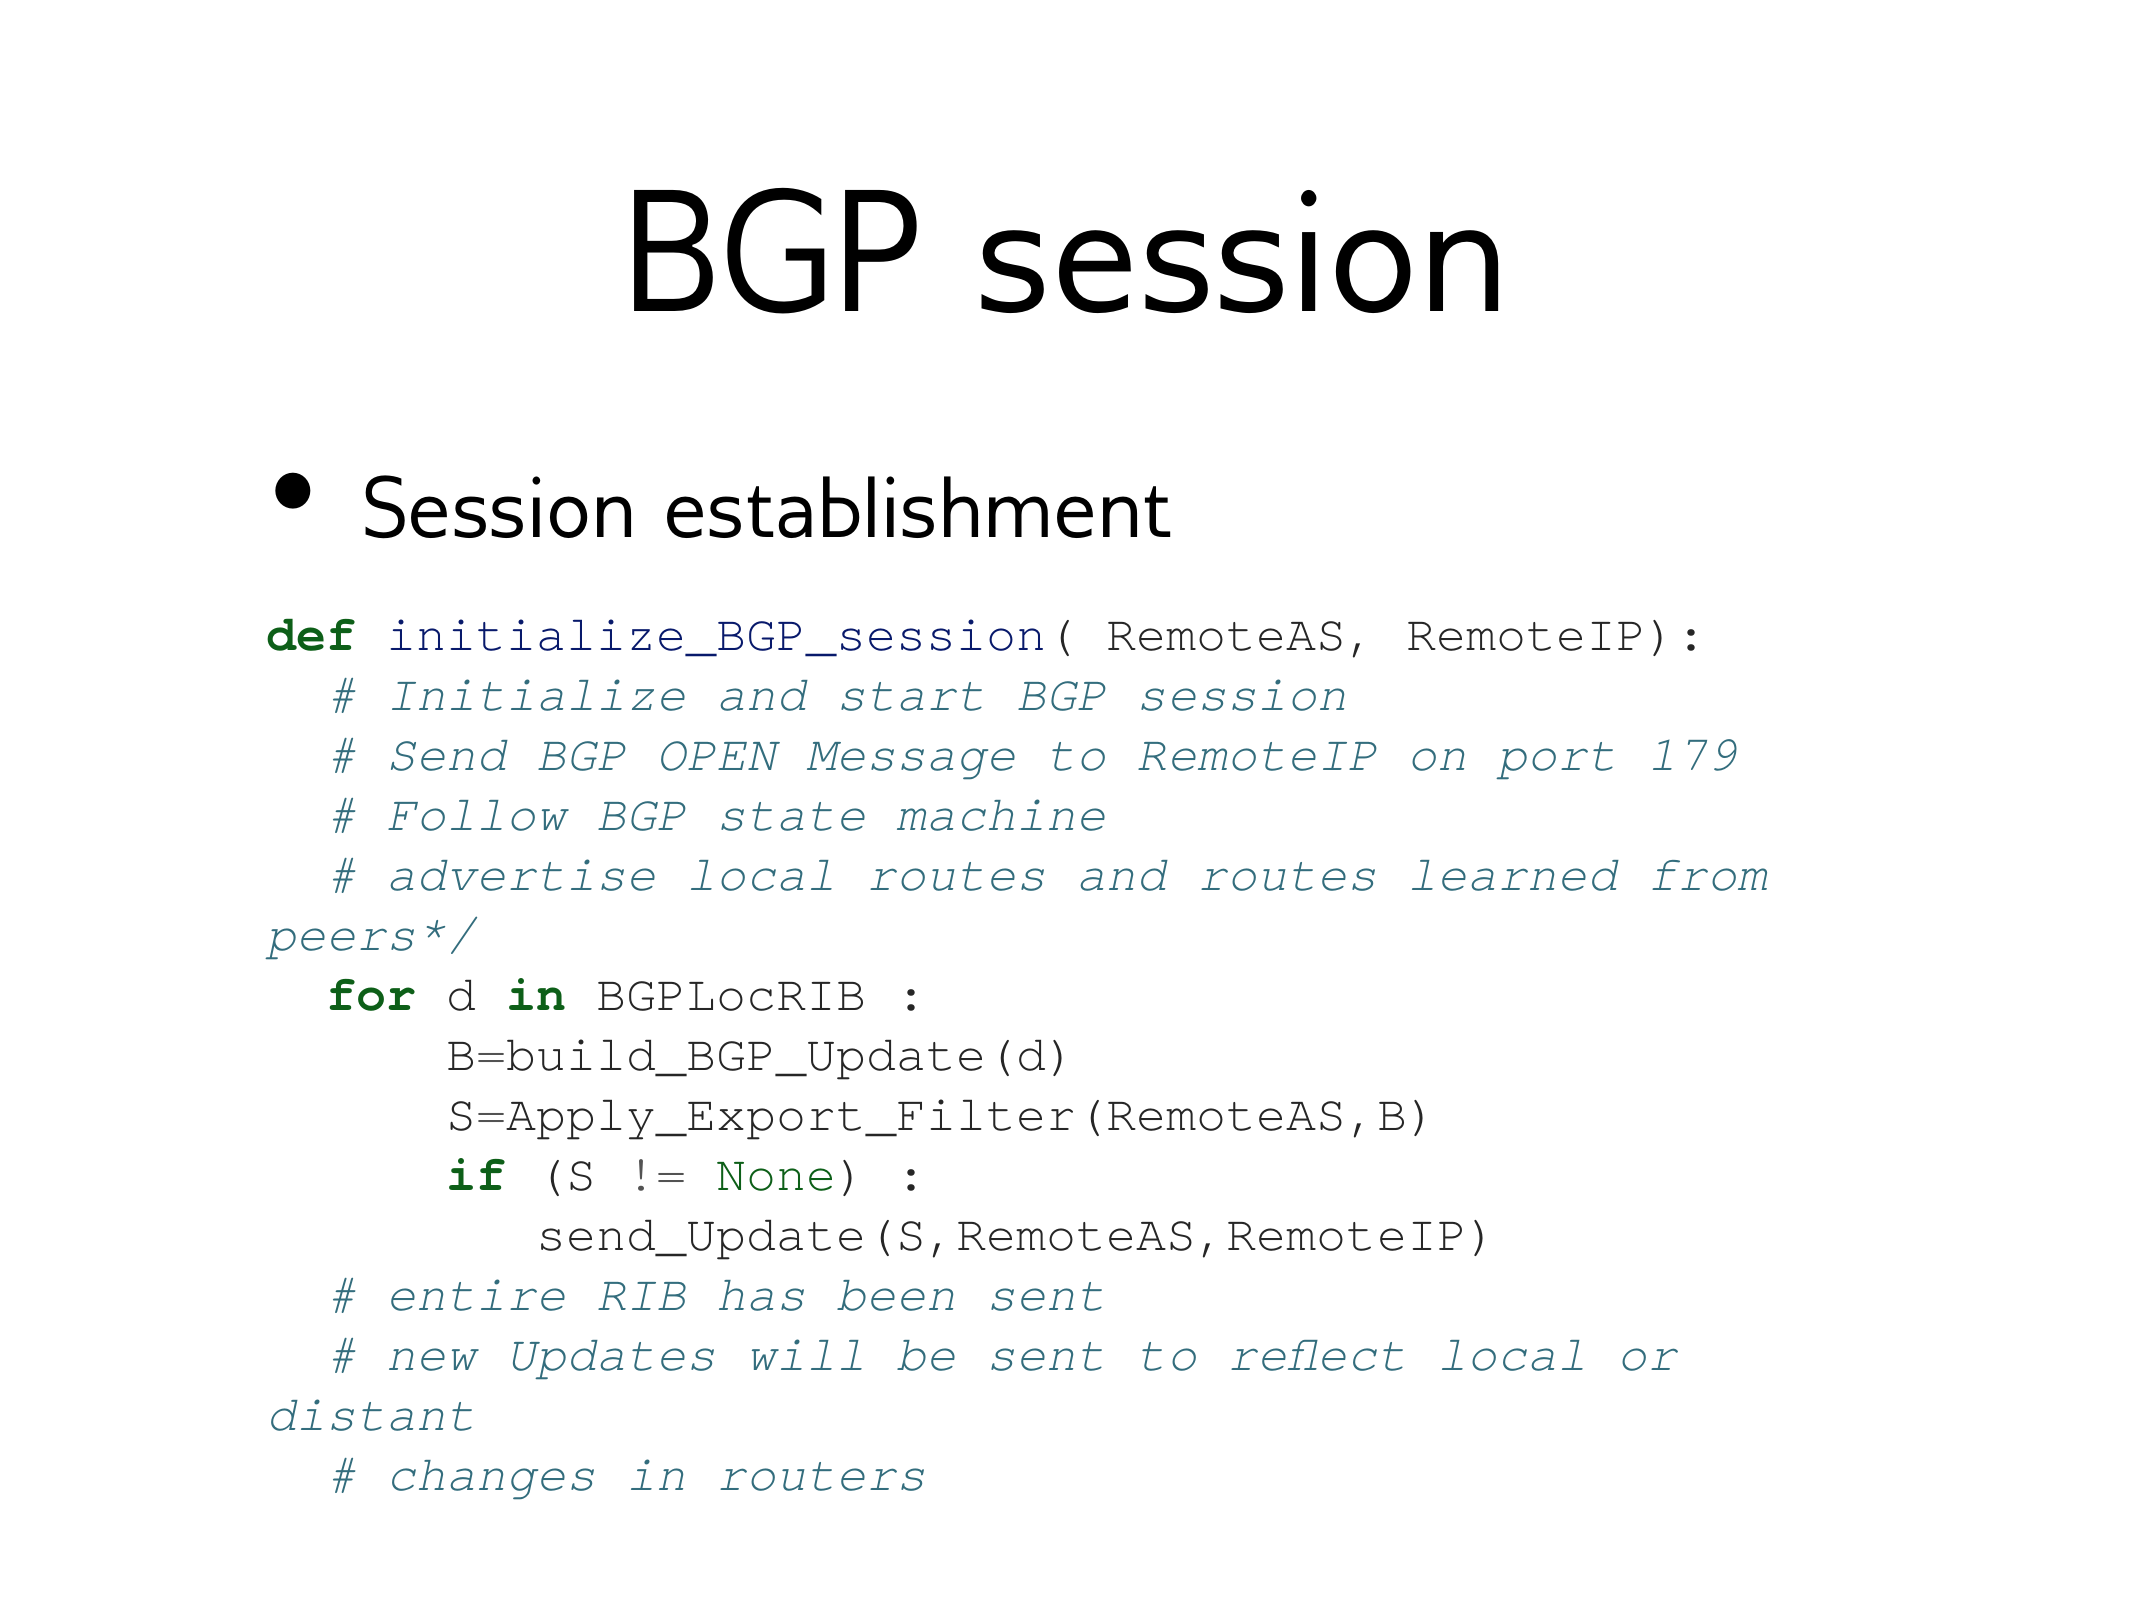

# BGP session
Session establishment
def initialize_BGP_session( RemoteAS, RemoteIP):
  # Initialize and start BGP session
  # Send BGP OPEN Message to RemoteIP on port 179
  # Follow BGP state machine
  # advertise local routes and routes learned from peers*/
  for d in BGPLocRIB :
      B=build_BGP_Update(d)
      S=Apply_Export_Filter(RemoteAS,B)
      if (S != None) :
         send_Update(S,RemoteAS,RemoteIP)
  # entire RIB has been sent
  # new Updates will be sent to reflect local or distant
  # changes in routers